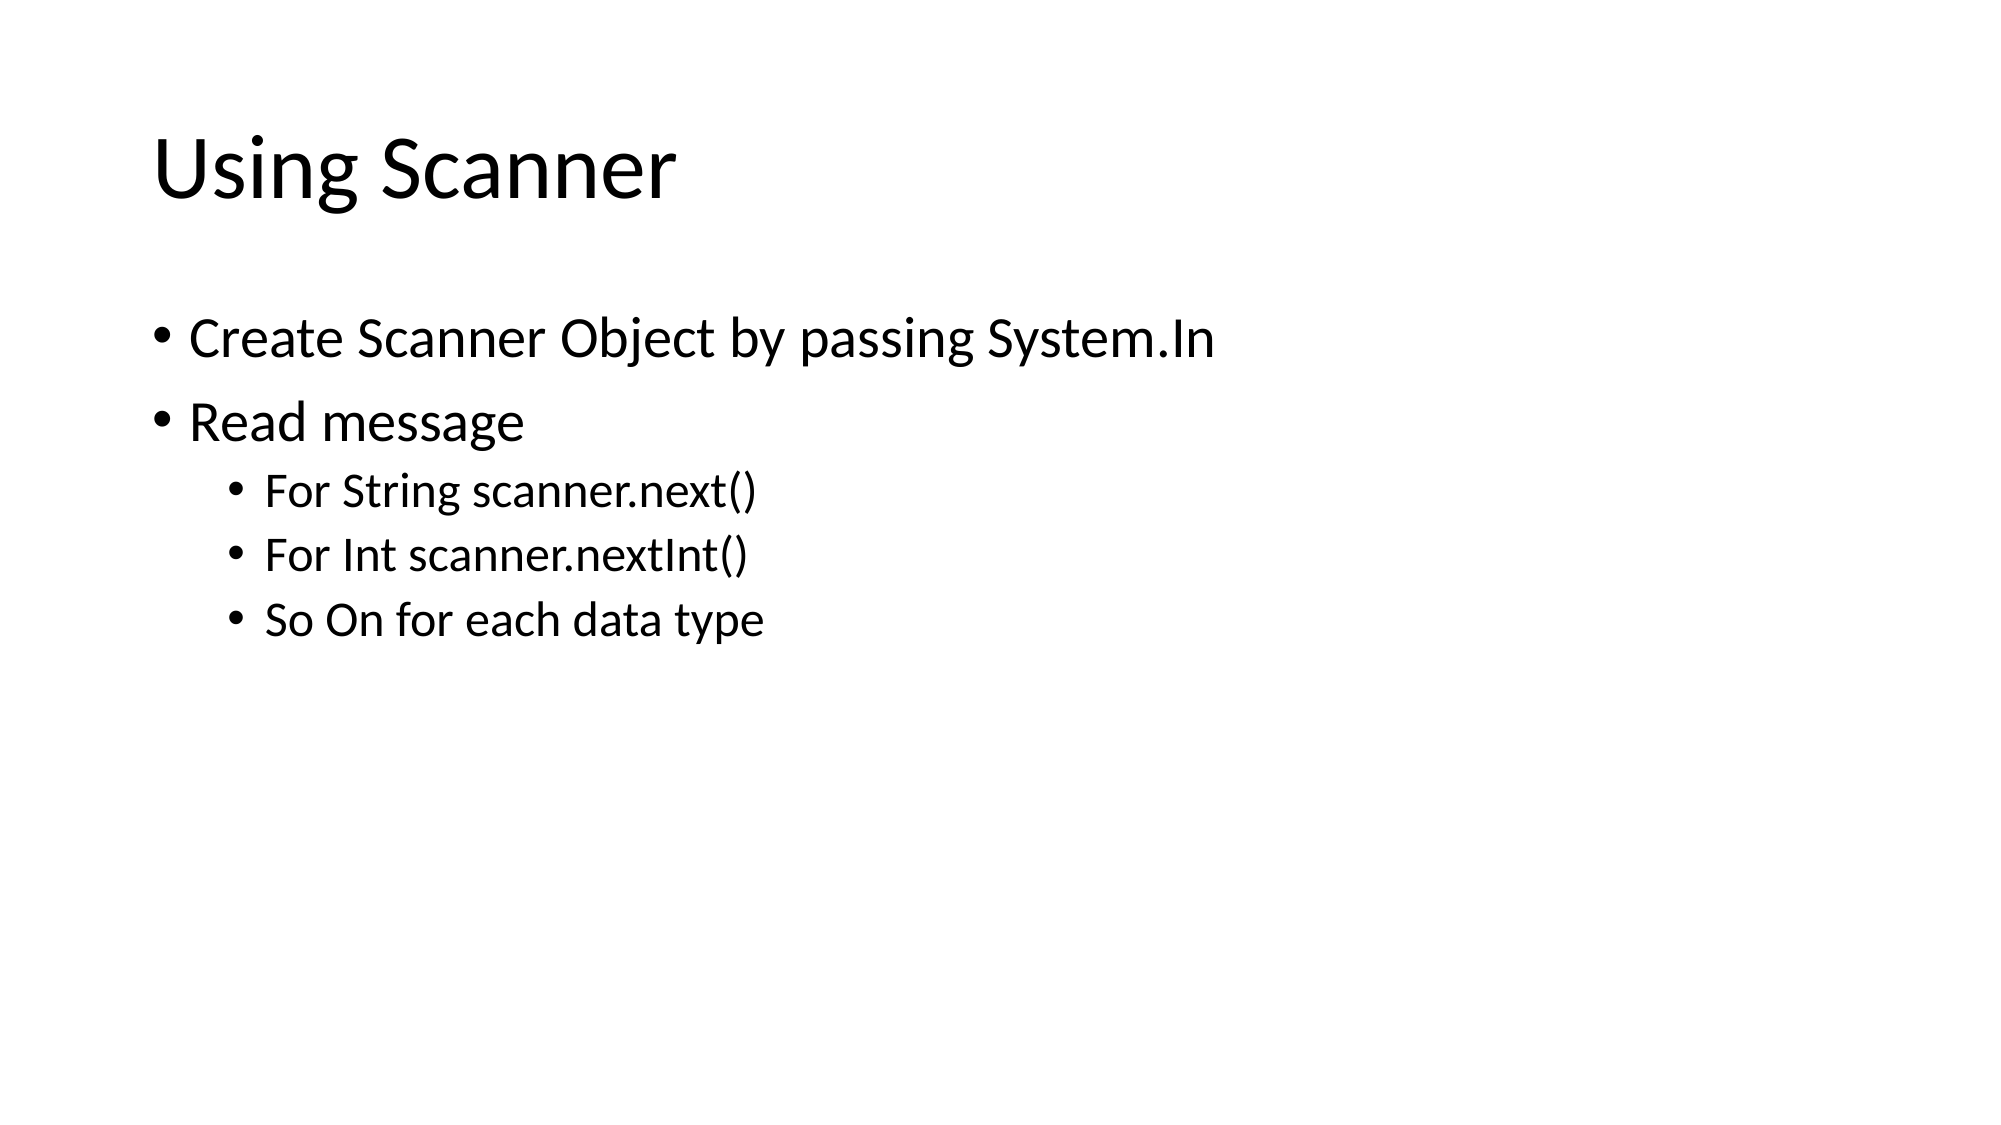

# Using Scanner
Create Scanner Object by passing System.In
Read message
For String scanner.next()
For Int scanner.nextInt()
So On for each data type